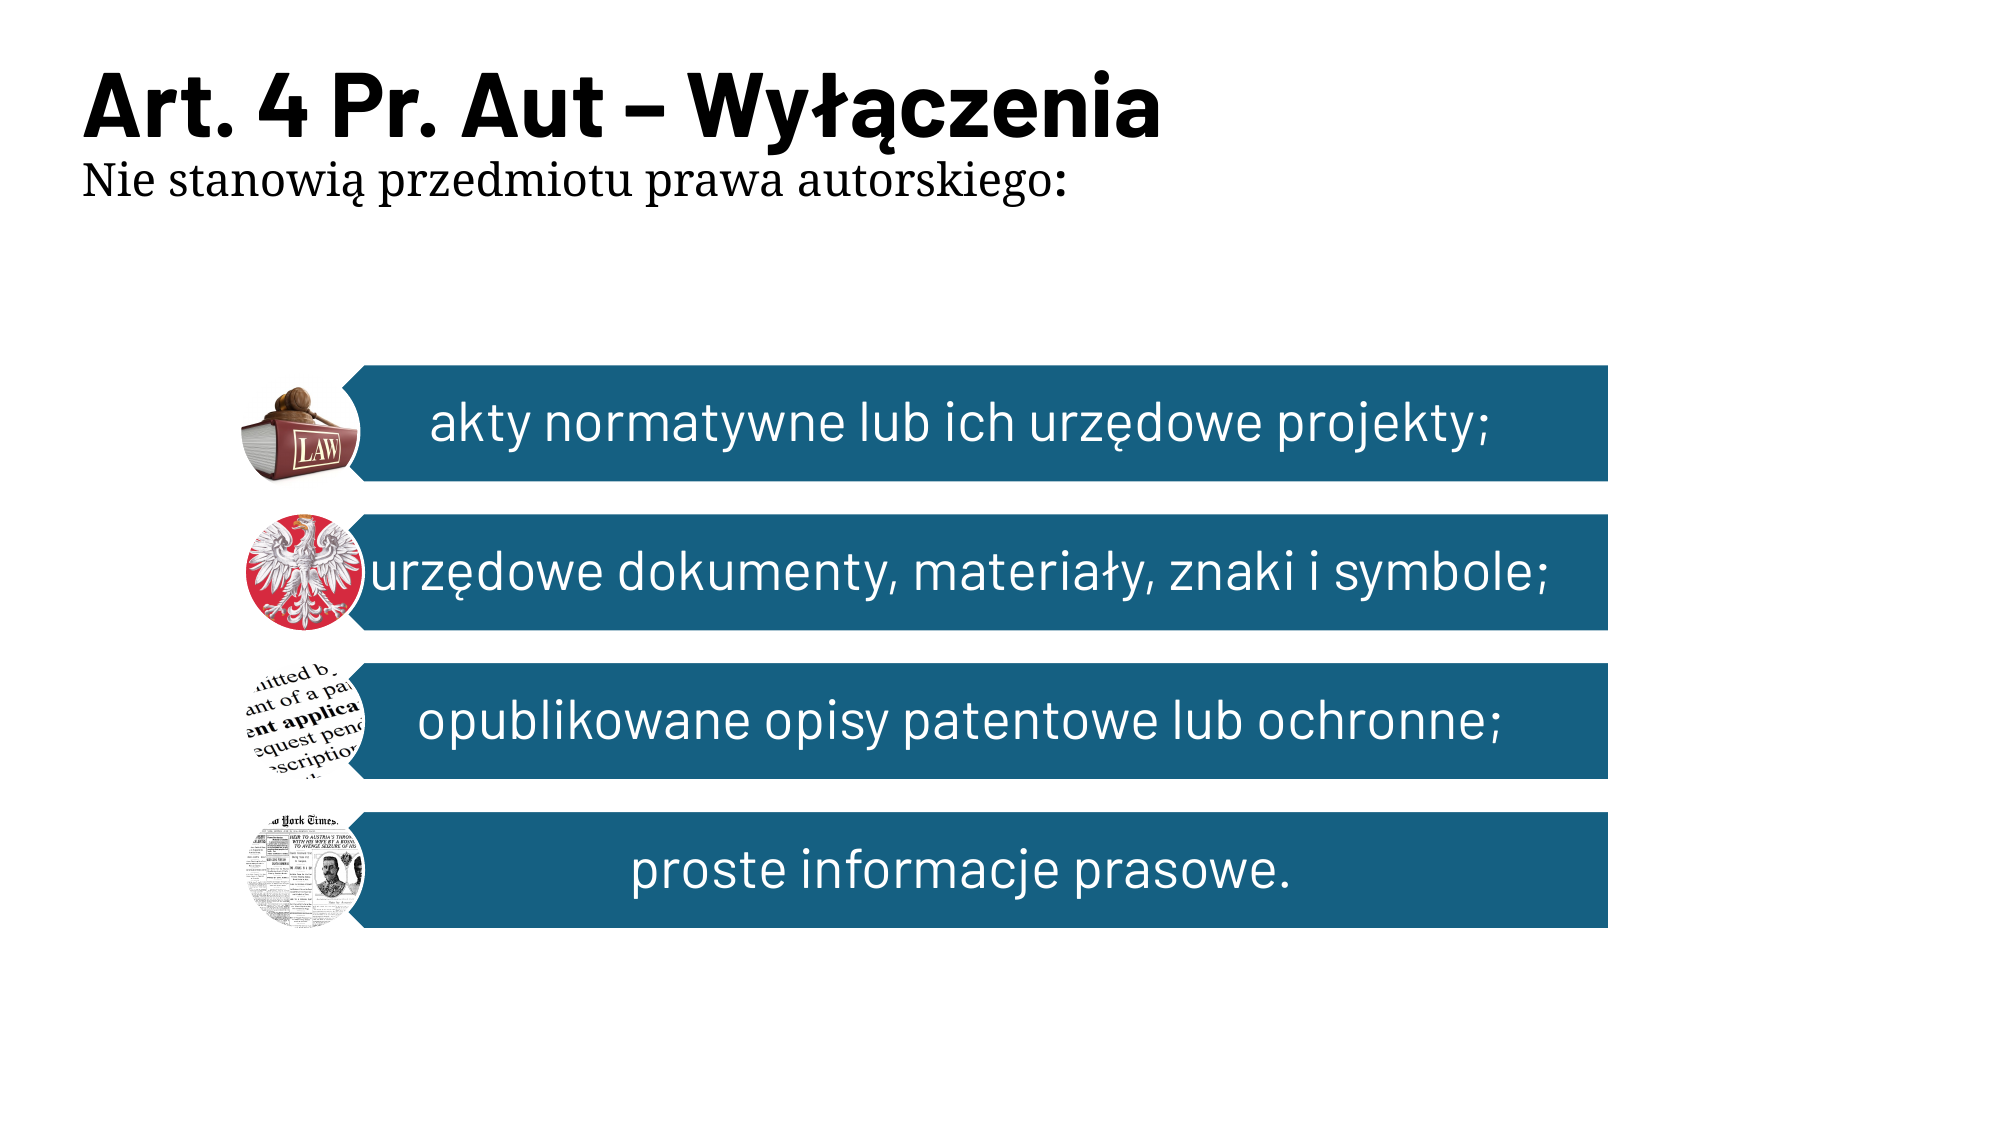

# Art. 4 Pr. Aut – Wyłączenia Nie stanowią przedmiotu prawa autorskiego:
akty normatywne lub ich urzędowe projekty;
urzędowe dokumenty, materiały, znaki i symbole;
opublikowane opisy patentowe lub ochronne;
proste informacje prasowe.